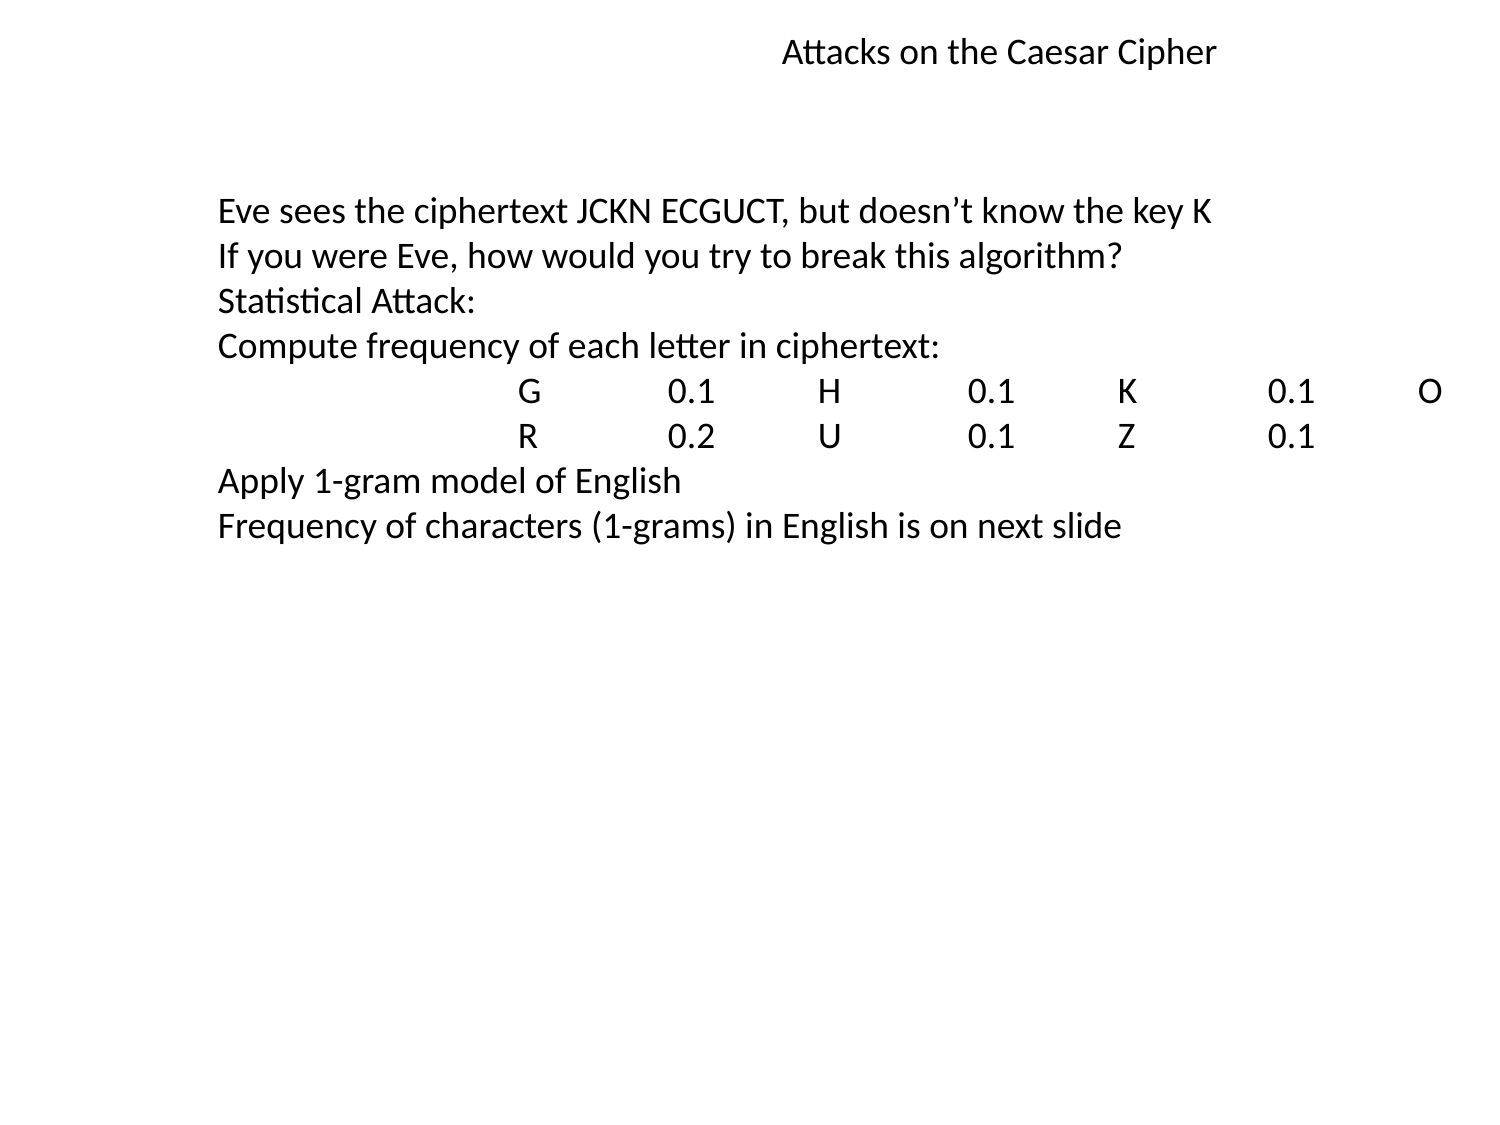

Attacks on the Caesar Cipher
Eve sees the ciphertext JCKN ECGUCT, but doesn’t know the key K
If you were Eve, how would you try to break this algorithm?
Statistical Attack:
Compute frequency of each letter in ciphertext:
		G	0.1	H	0.1	K	0.1	O	0.3
		R	0.2	U	0.1	Z	0.1
Apply 1-gram model of English
Frequency of characters (1-grams) in English is on next slide